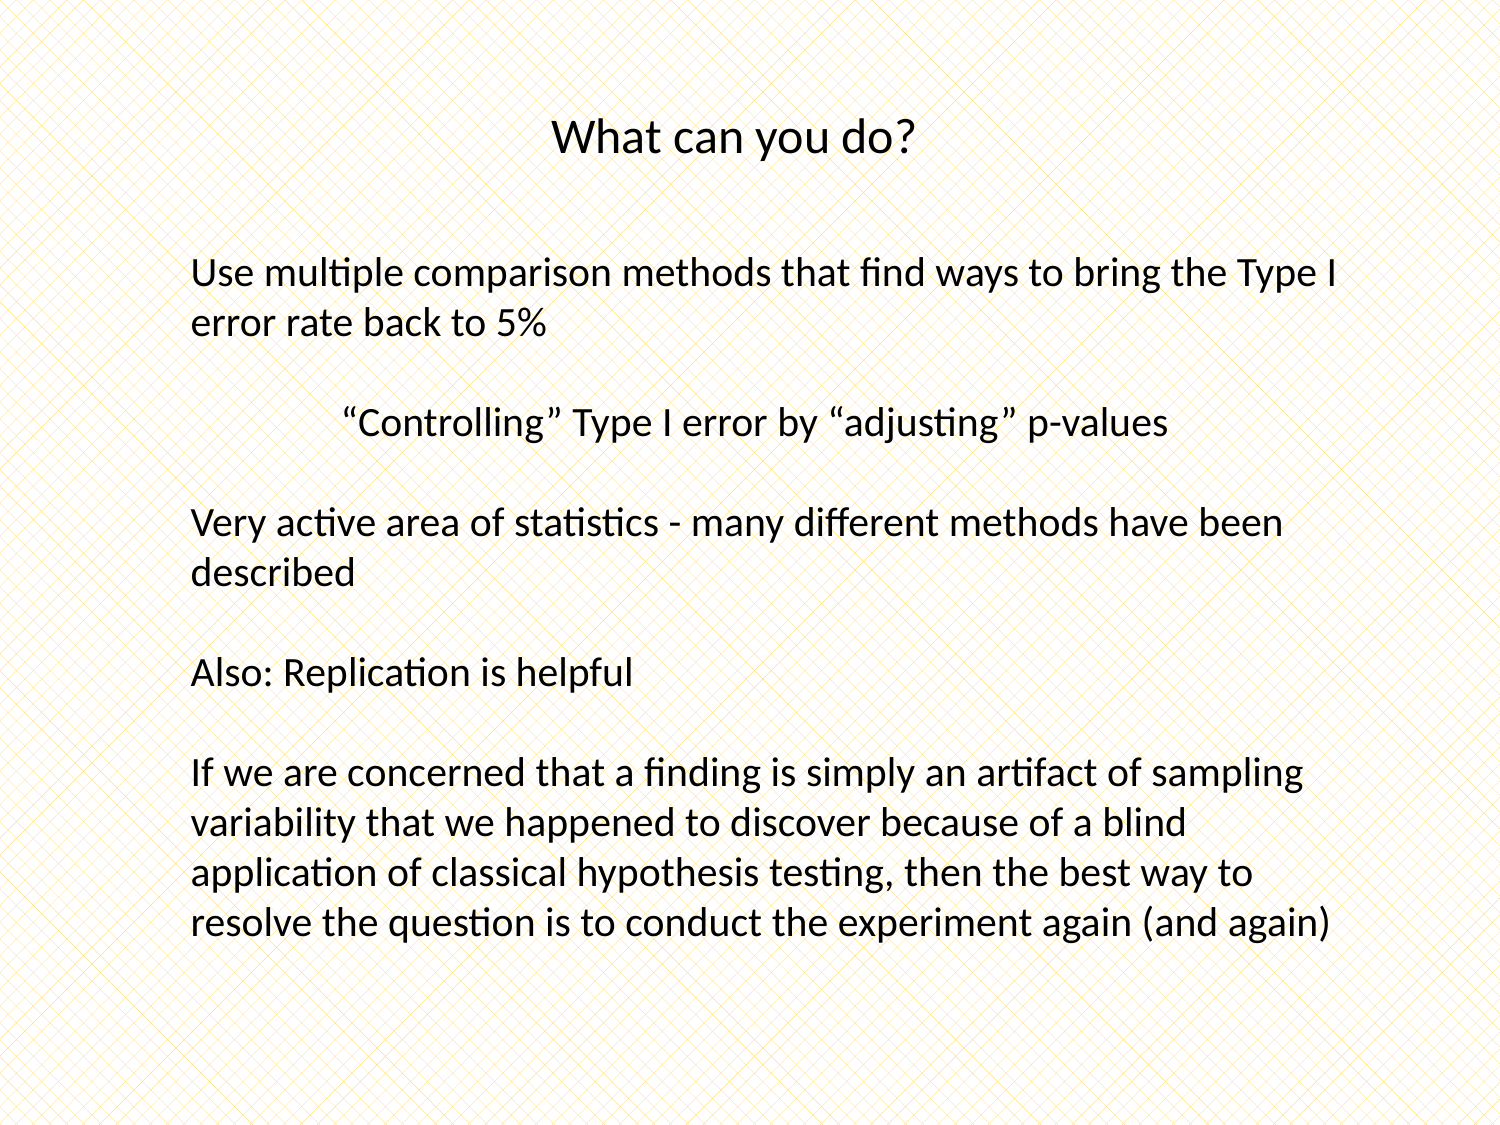

What can you do?
Use multiple comparison methods that find ways to bring the Type I error rate back to 5%

	“Controlling” Type I error by “adjusting” p-values

Very active area of statistics - many different methods have been described

Also: Replication is helpful

If we are concerned that a finding is simply an artifact of sampling variability that we happened to discover because of a blind application of classical hypothesis testing, then the best way to resolve the question is to conduct the experiment again (and again)